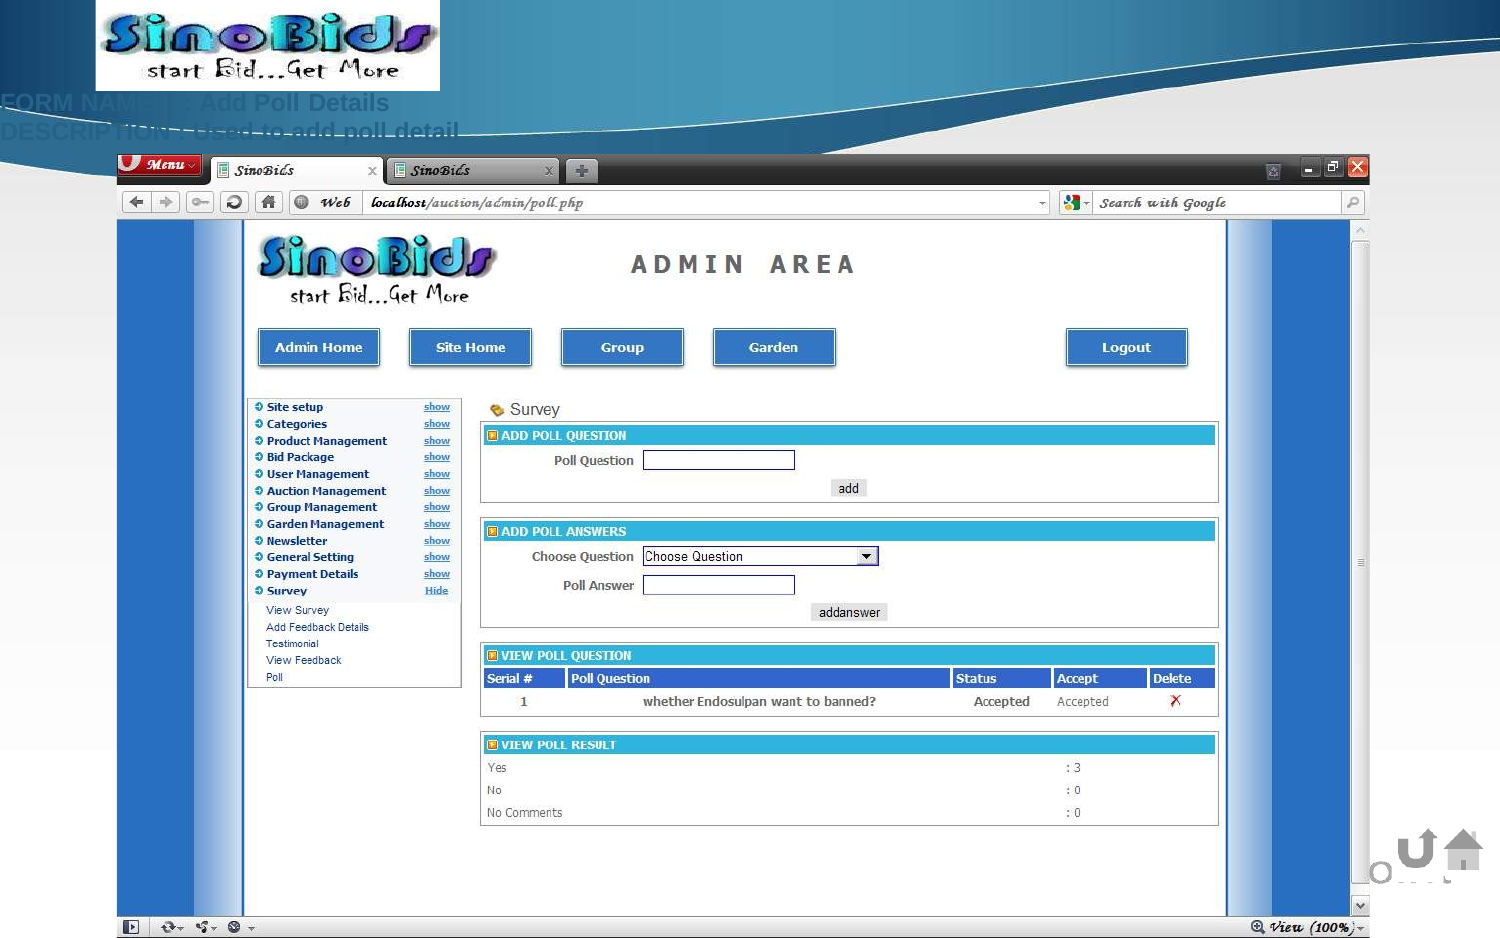

FORM NAME	: Add Poll Details
DESCRIPTION : Used to add poll detail